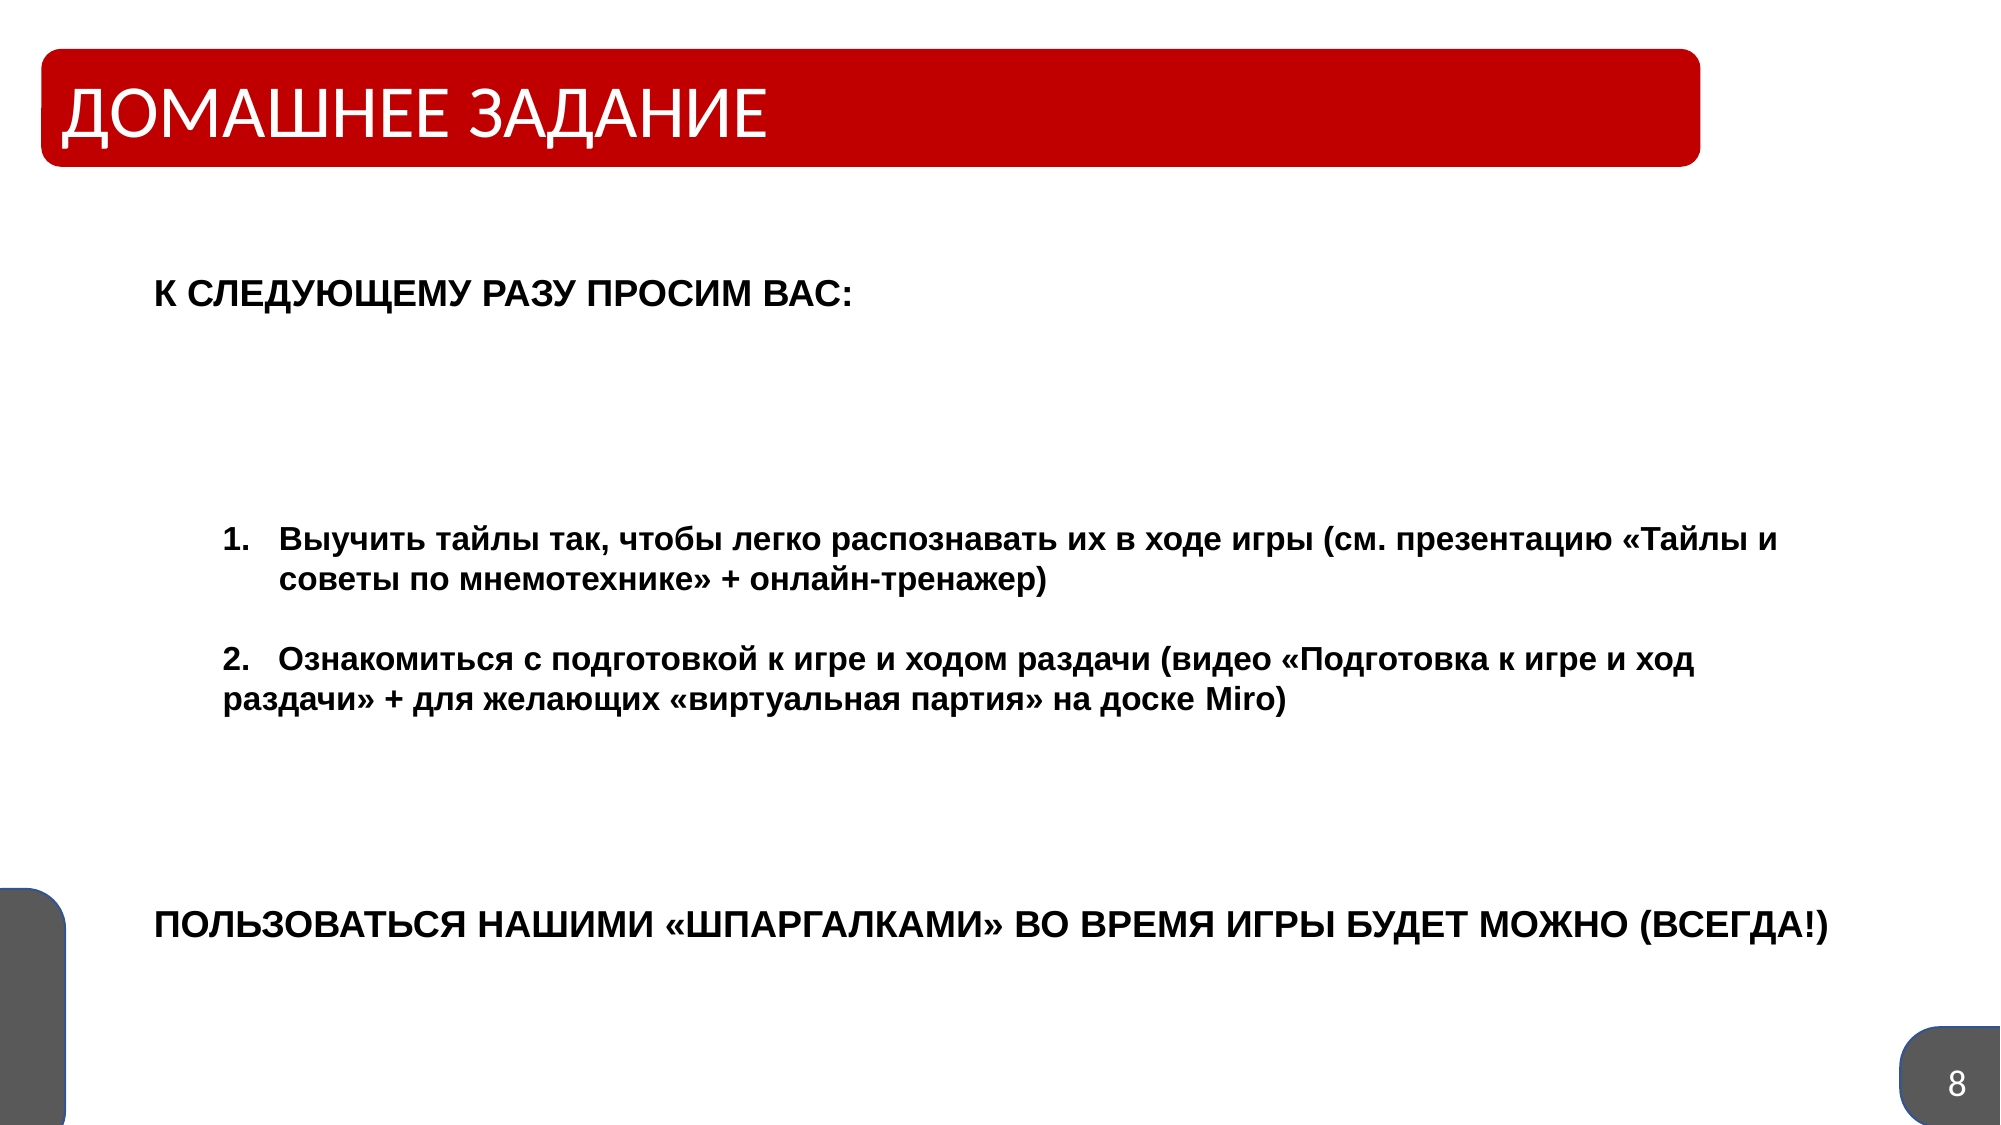

ДОМАШНЕЕ ЗАДАНИЕ
К СЛЕДУЮЩЕМУ РАЗУ ПРОСИМ ВАС:
Выучить тайлы так, чтобы легко распознавать их в ходе игры (см. презентацию «Тайлы и советы по мнемотехнике» + онлайн-тренажер)

2.   Ознакомиться с подготовкой к игре и ходом раздачи (видео «Подготовка к игре и ход раздачи» + для желающих «виртуальная партия» на доске Miro)

ПОЛЬЗОВАТЬСЯ НАШИМИ «ШПАРГАЛКАМИ» ВО ВРЕМЯ ИГРЫ БУДЕТ МОЖНО (ВСЕГДА!)

8